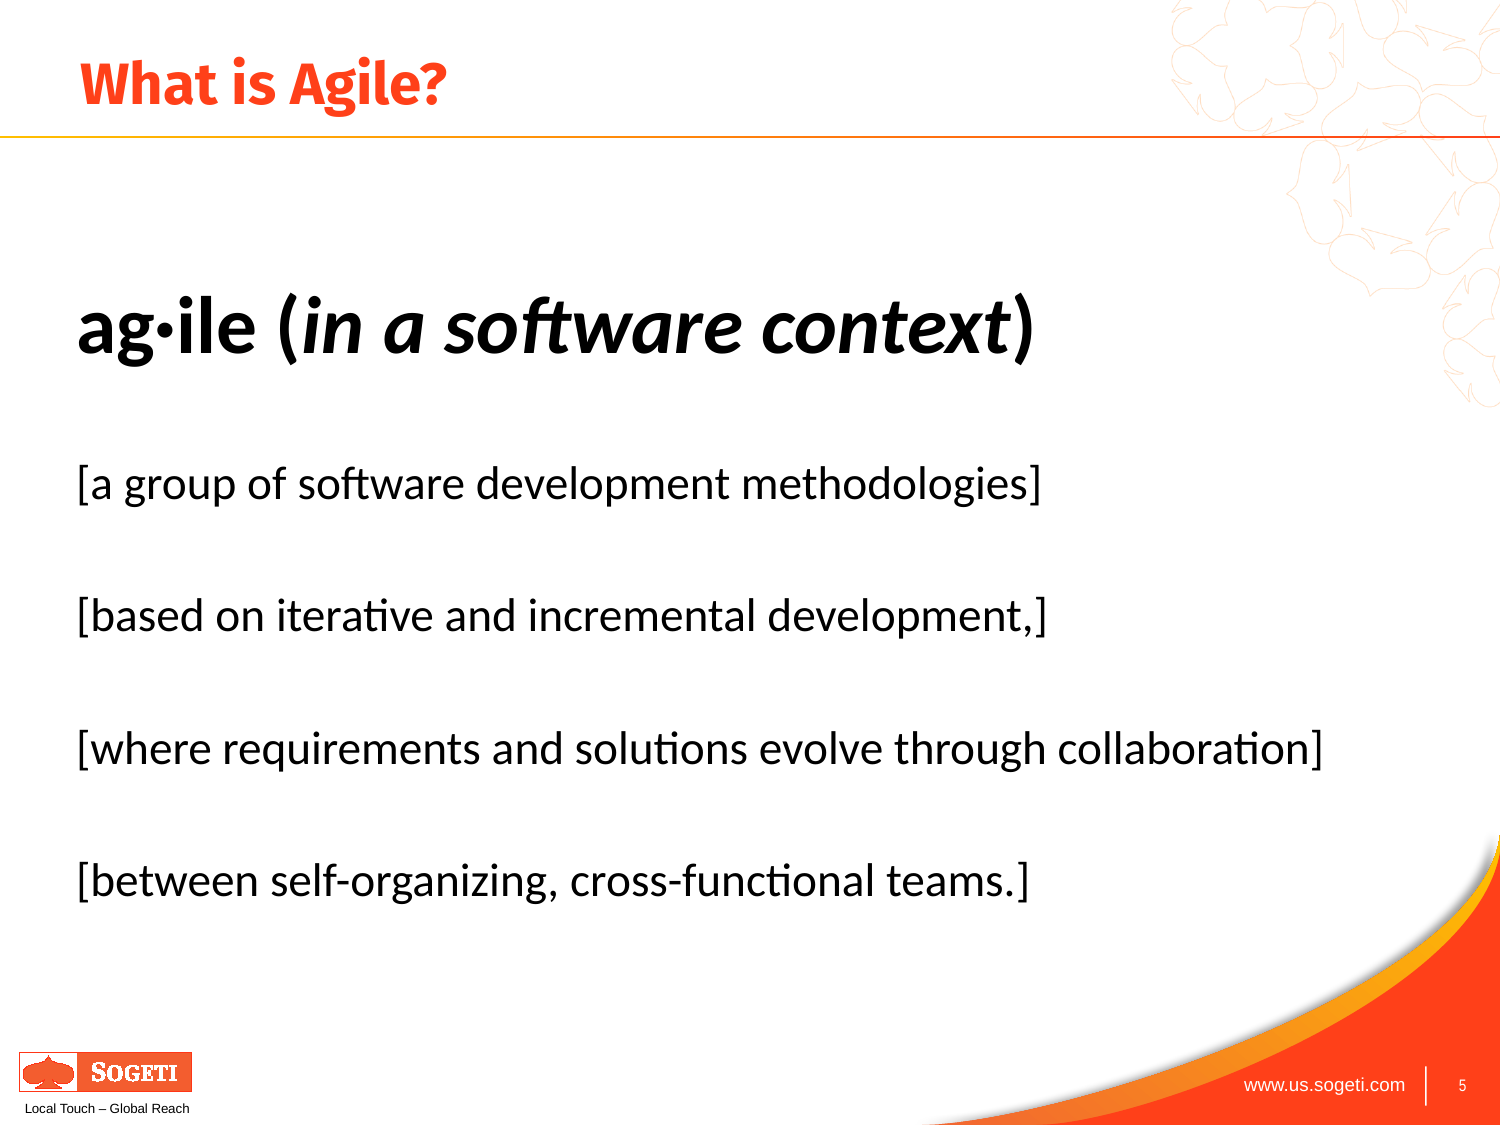

# What is Agile?

ag·ile (in a software context)
[a group of software development methodologies]
[based on iterative and incremental development,]
[where requirements and solutions evolve through collaboration]
[between self-organizing, cross-functional teams.]